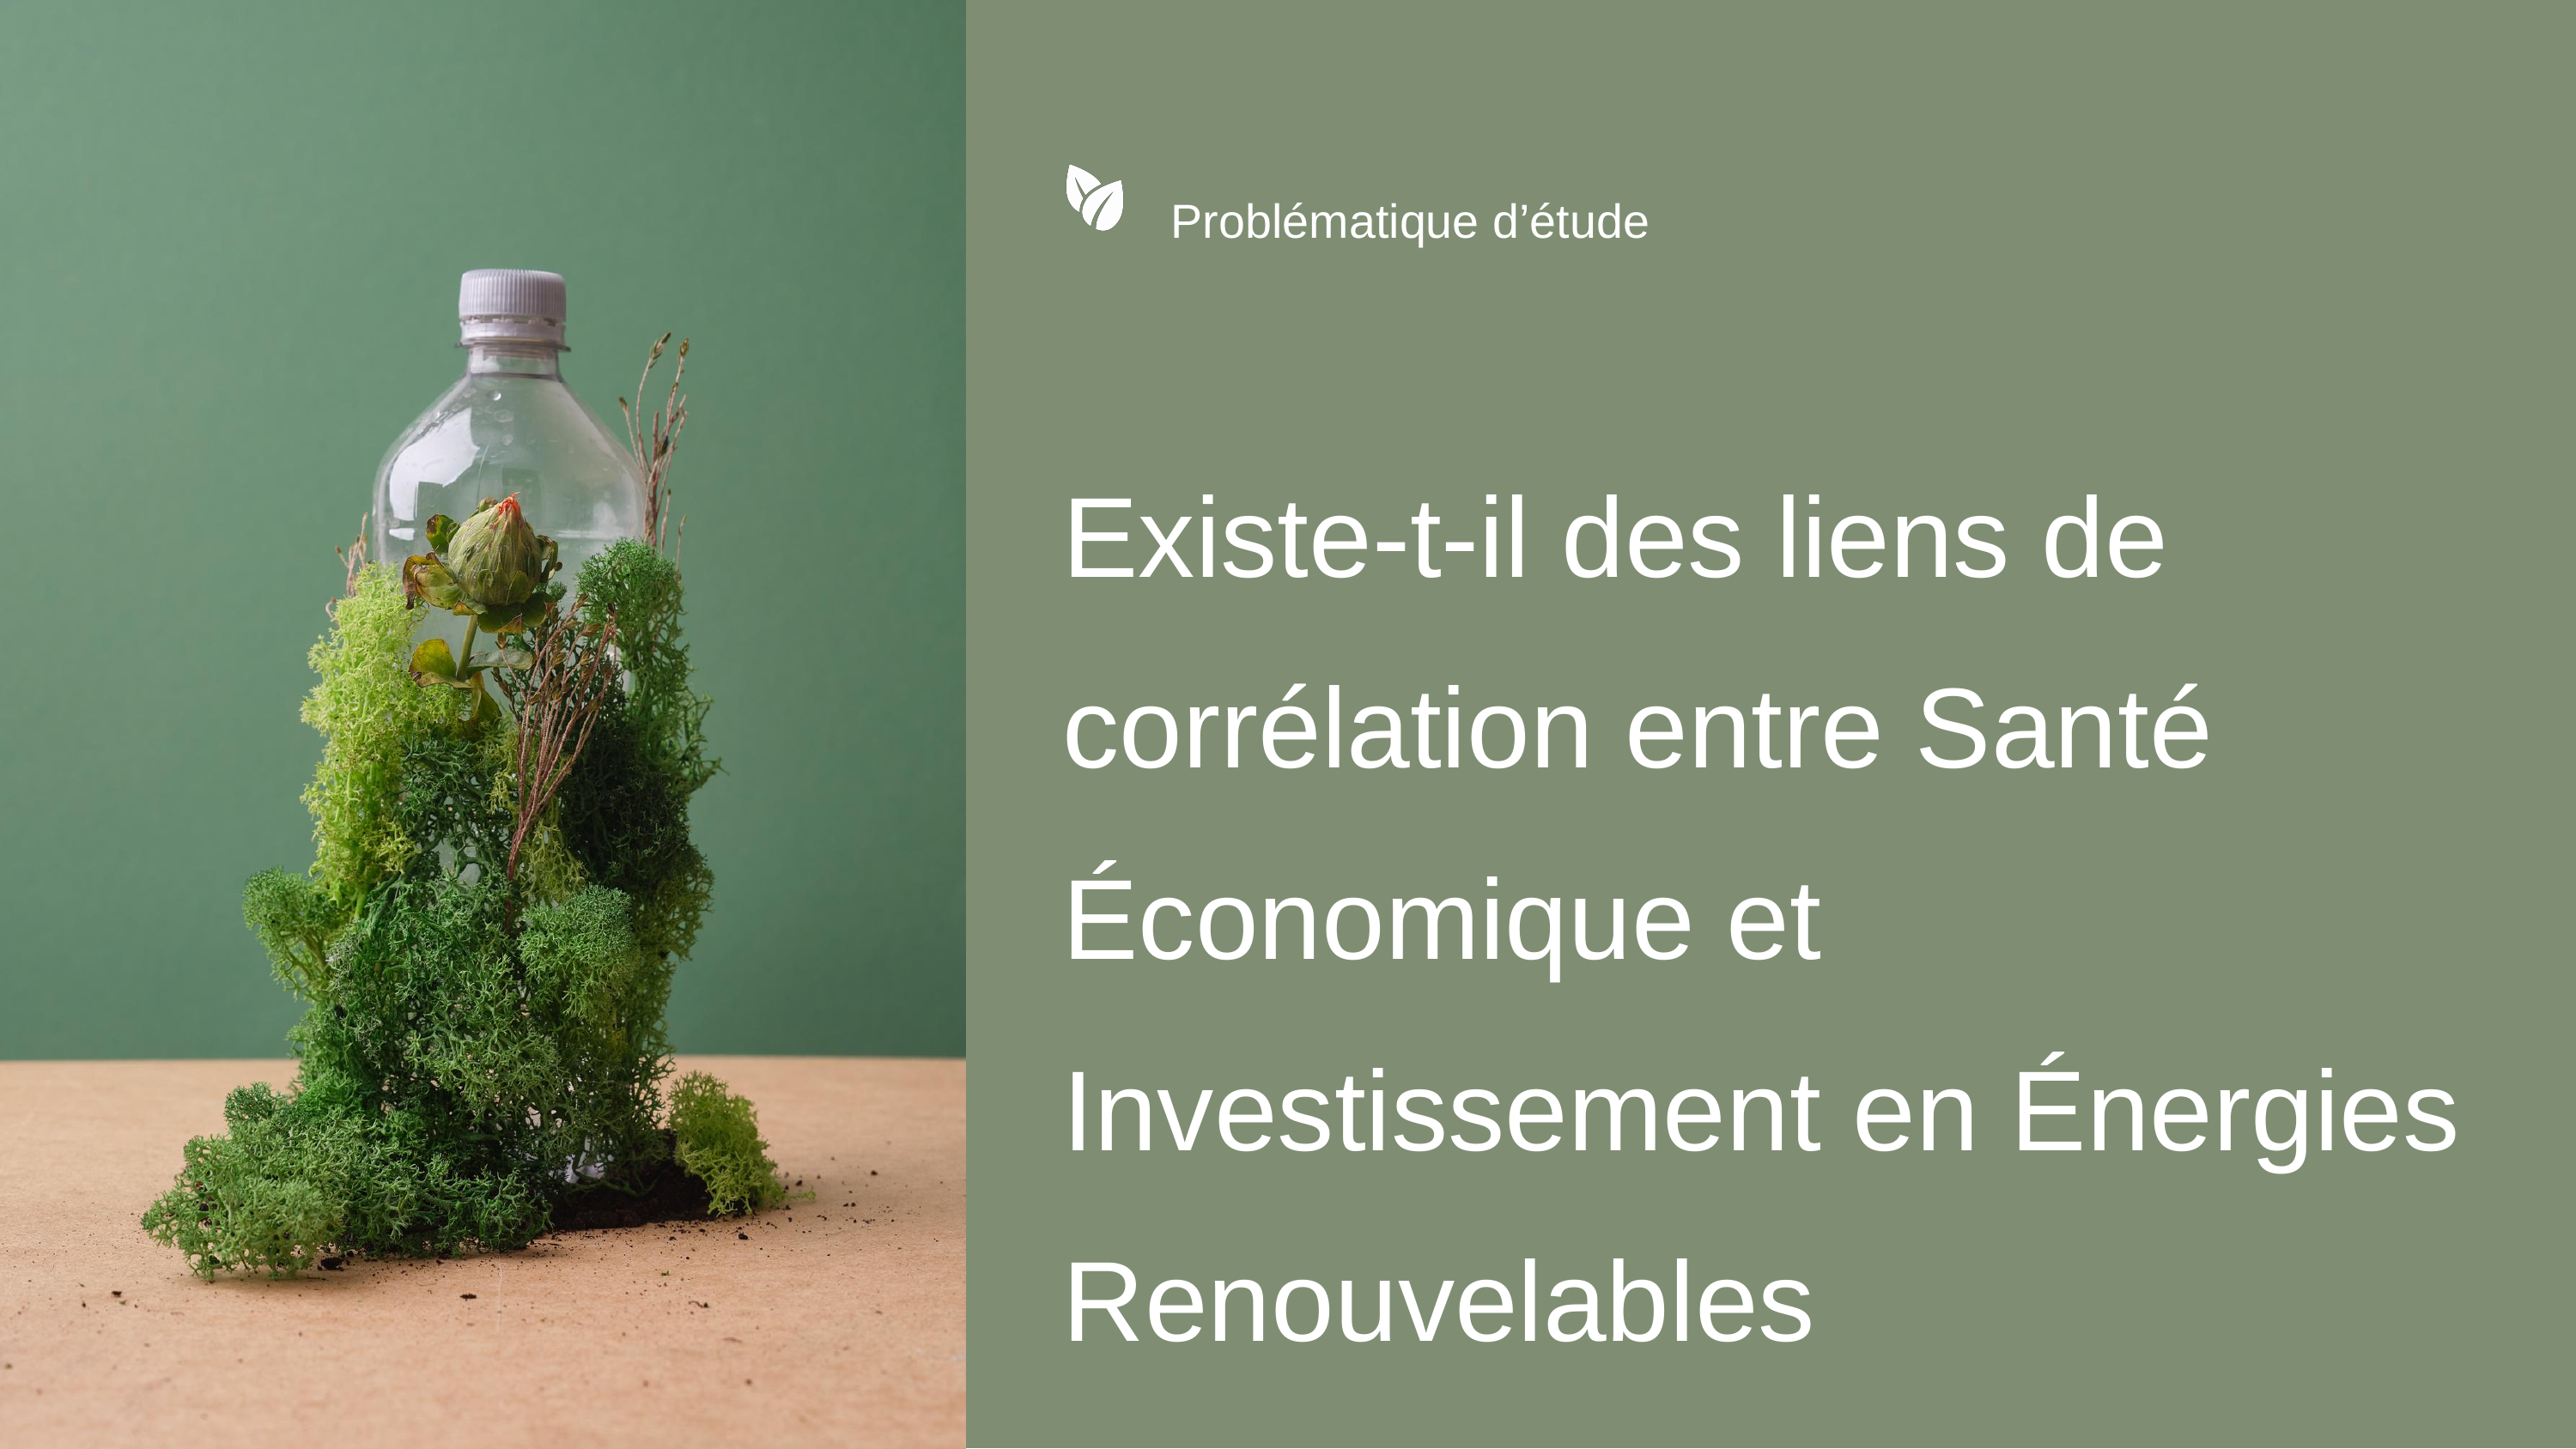

Problématique d’étude
Existe-t-il des liens de corrélation entre Santé Économique et Investissement en Énergies Renouvelables